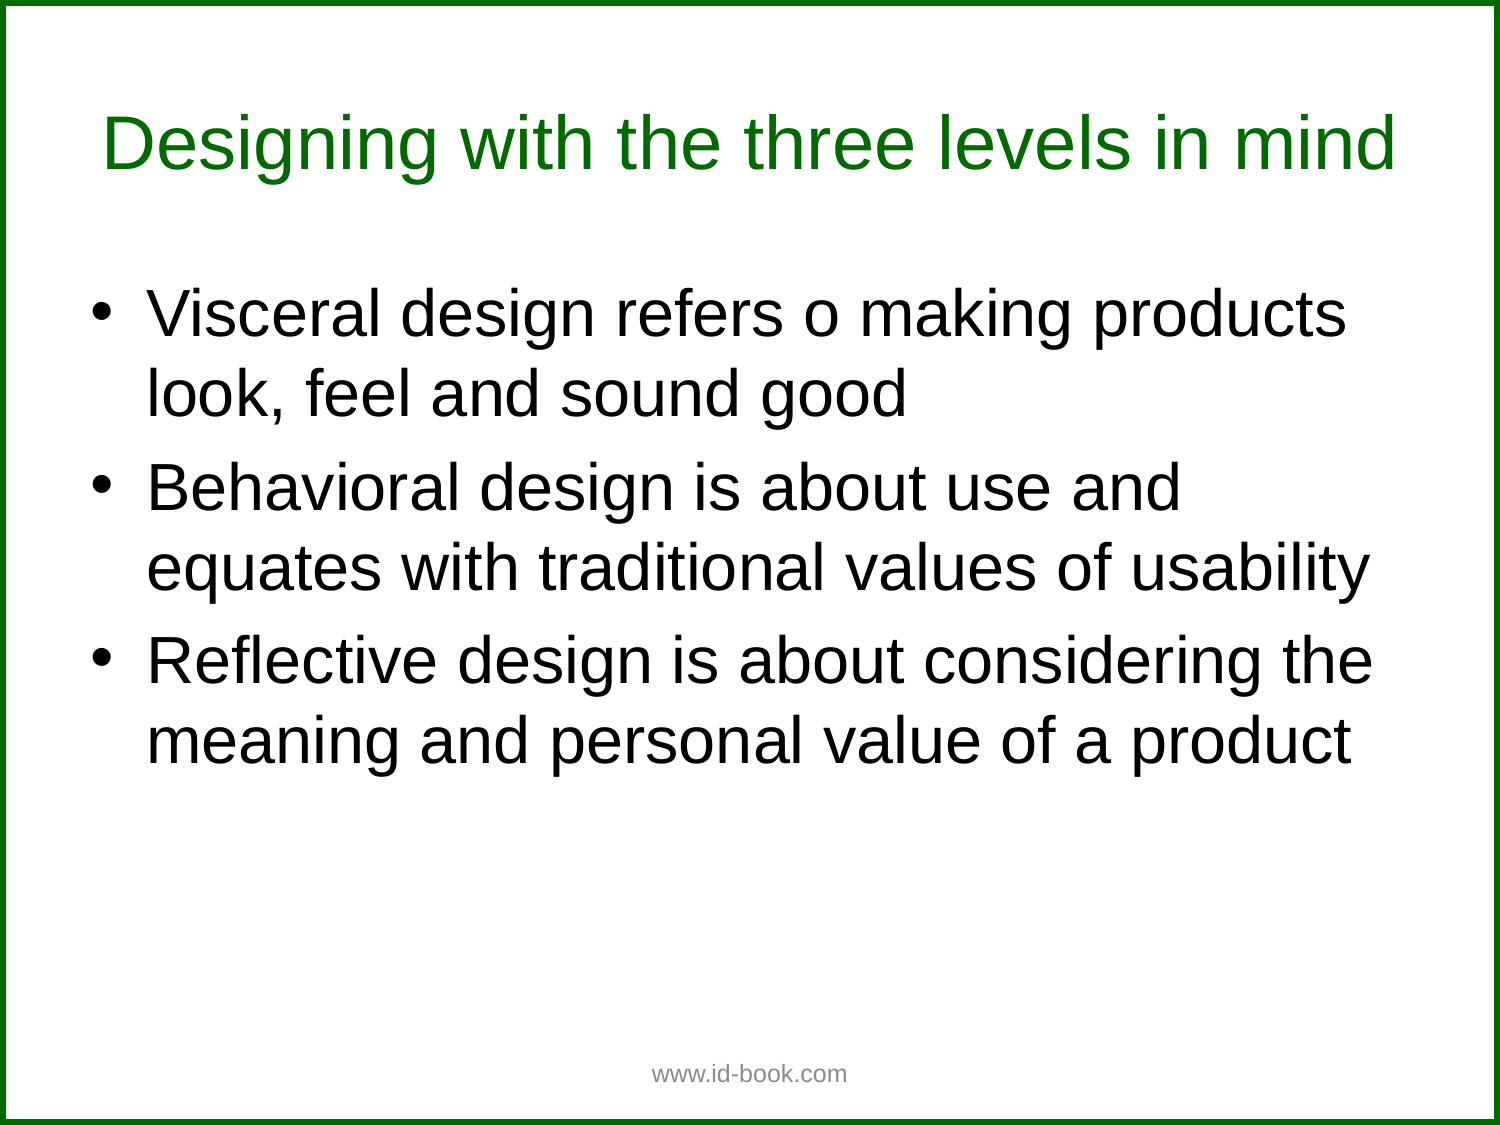

# Designing with the three levels in mind
Visceral design refers o making products look, feel and sound good
Behavioral design is about use and equates with traditional values of usability
Reflective design is about considering the meaning and personal value of a product
www.id-book.com